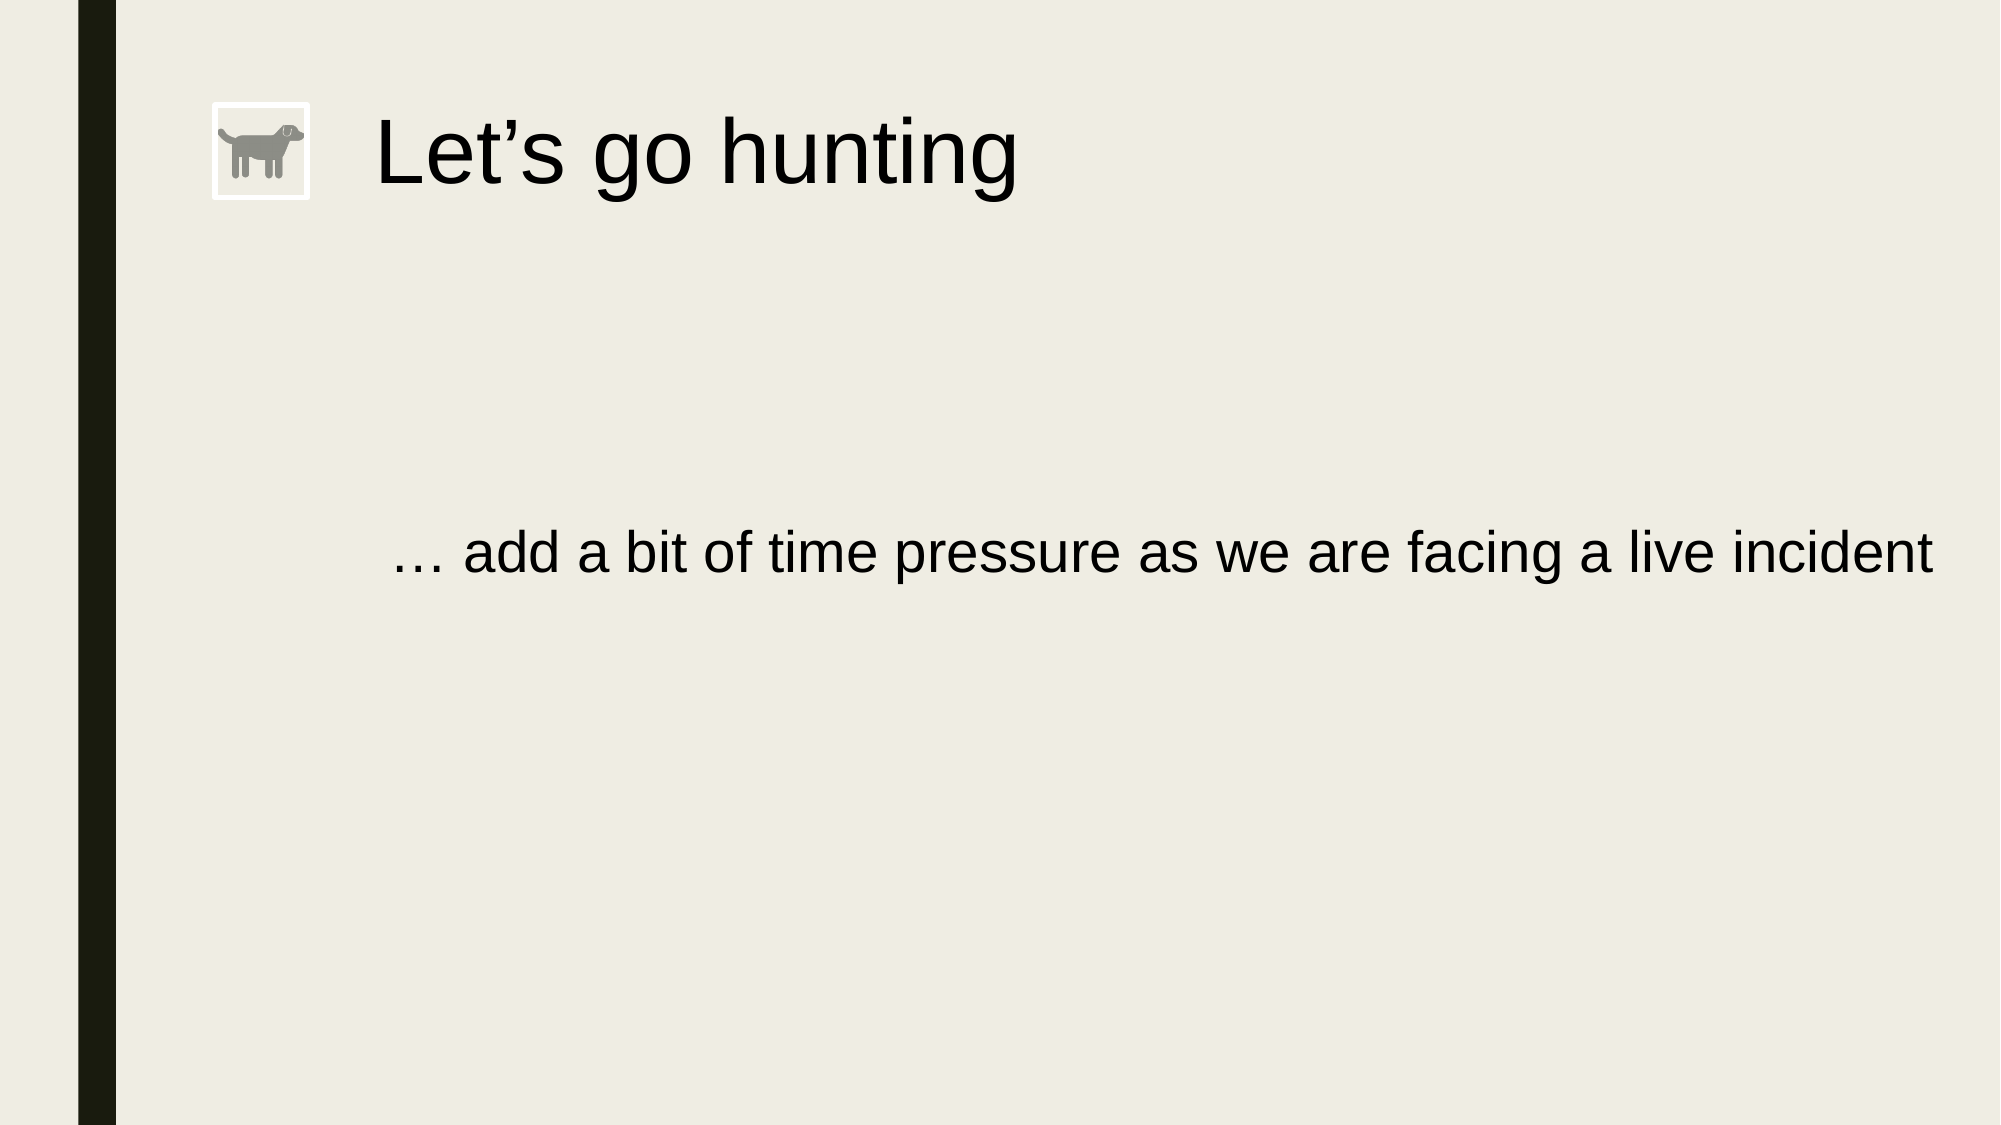

# Let’s go hunting

… add a bit of time pressure as we are facing a live incident